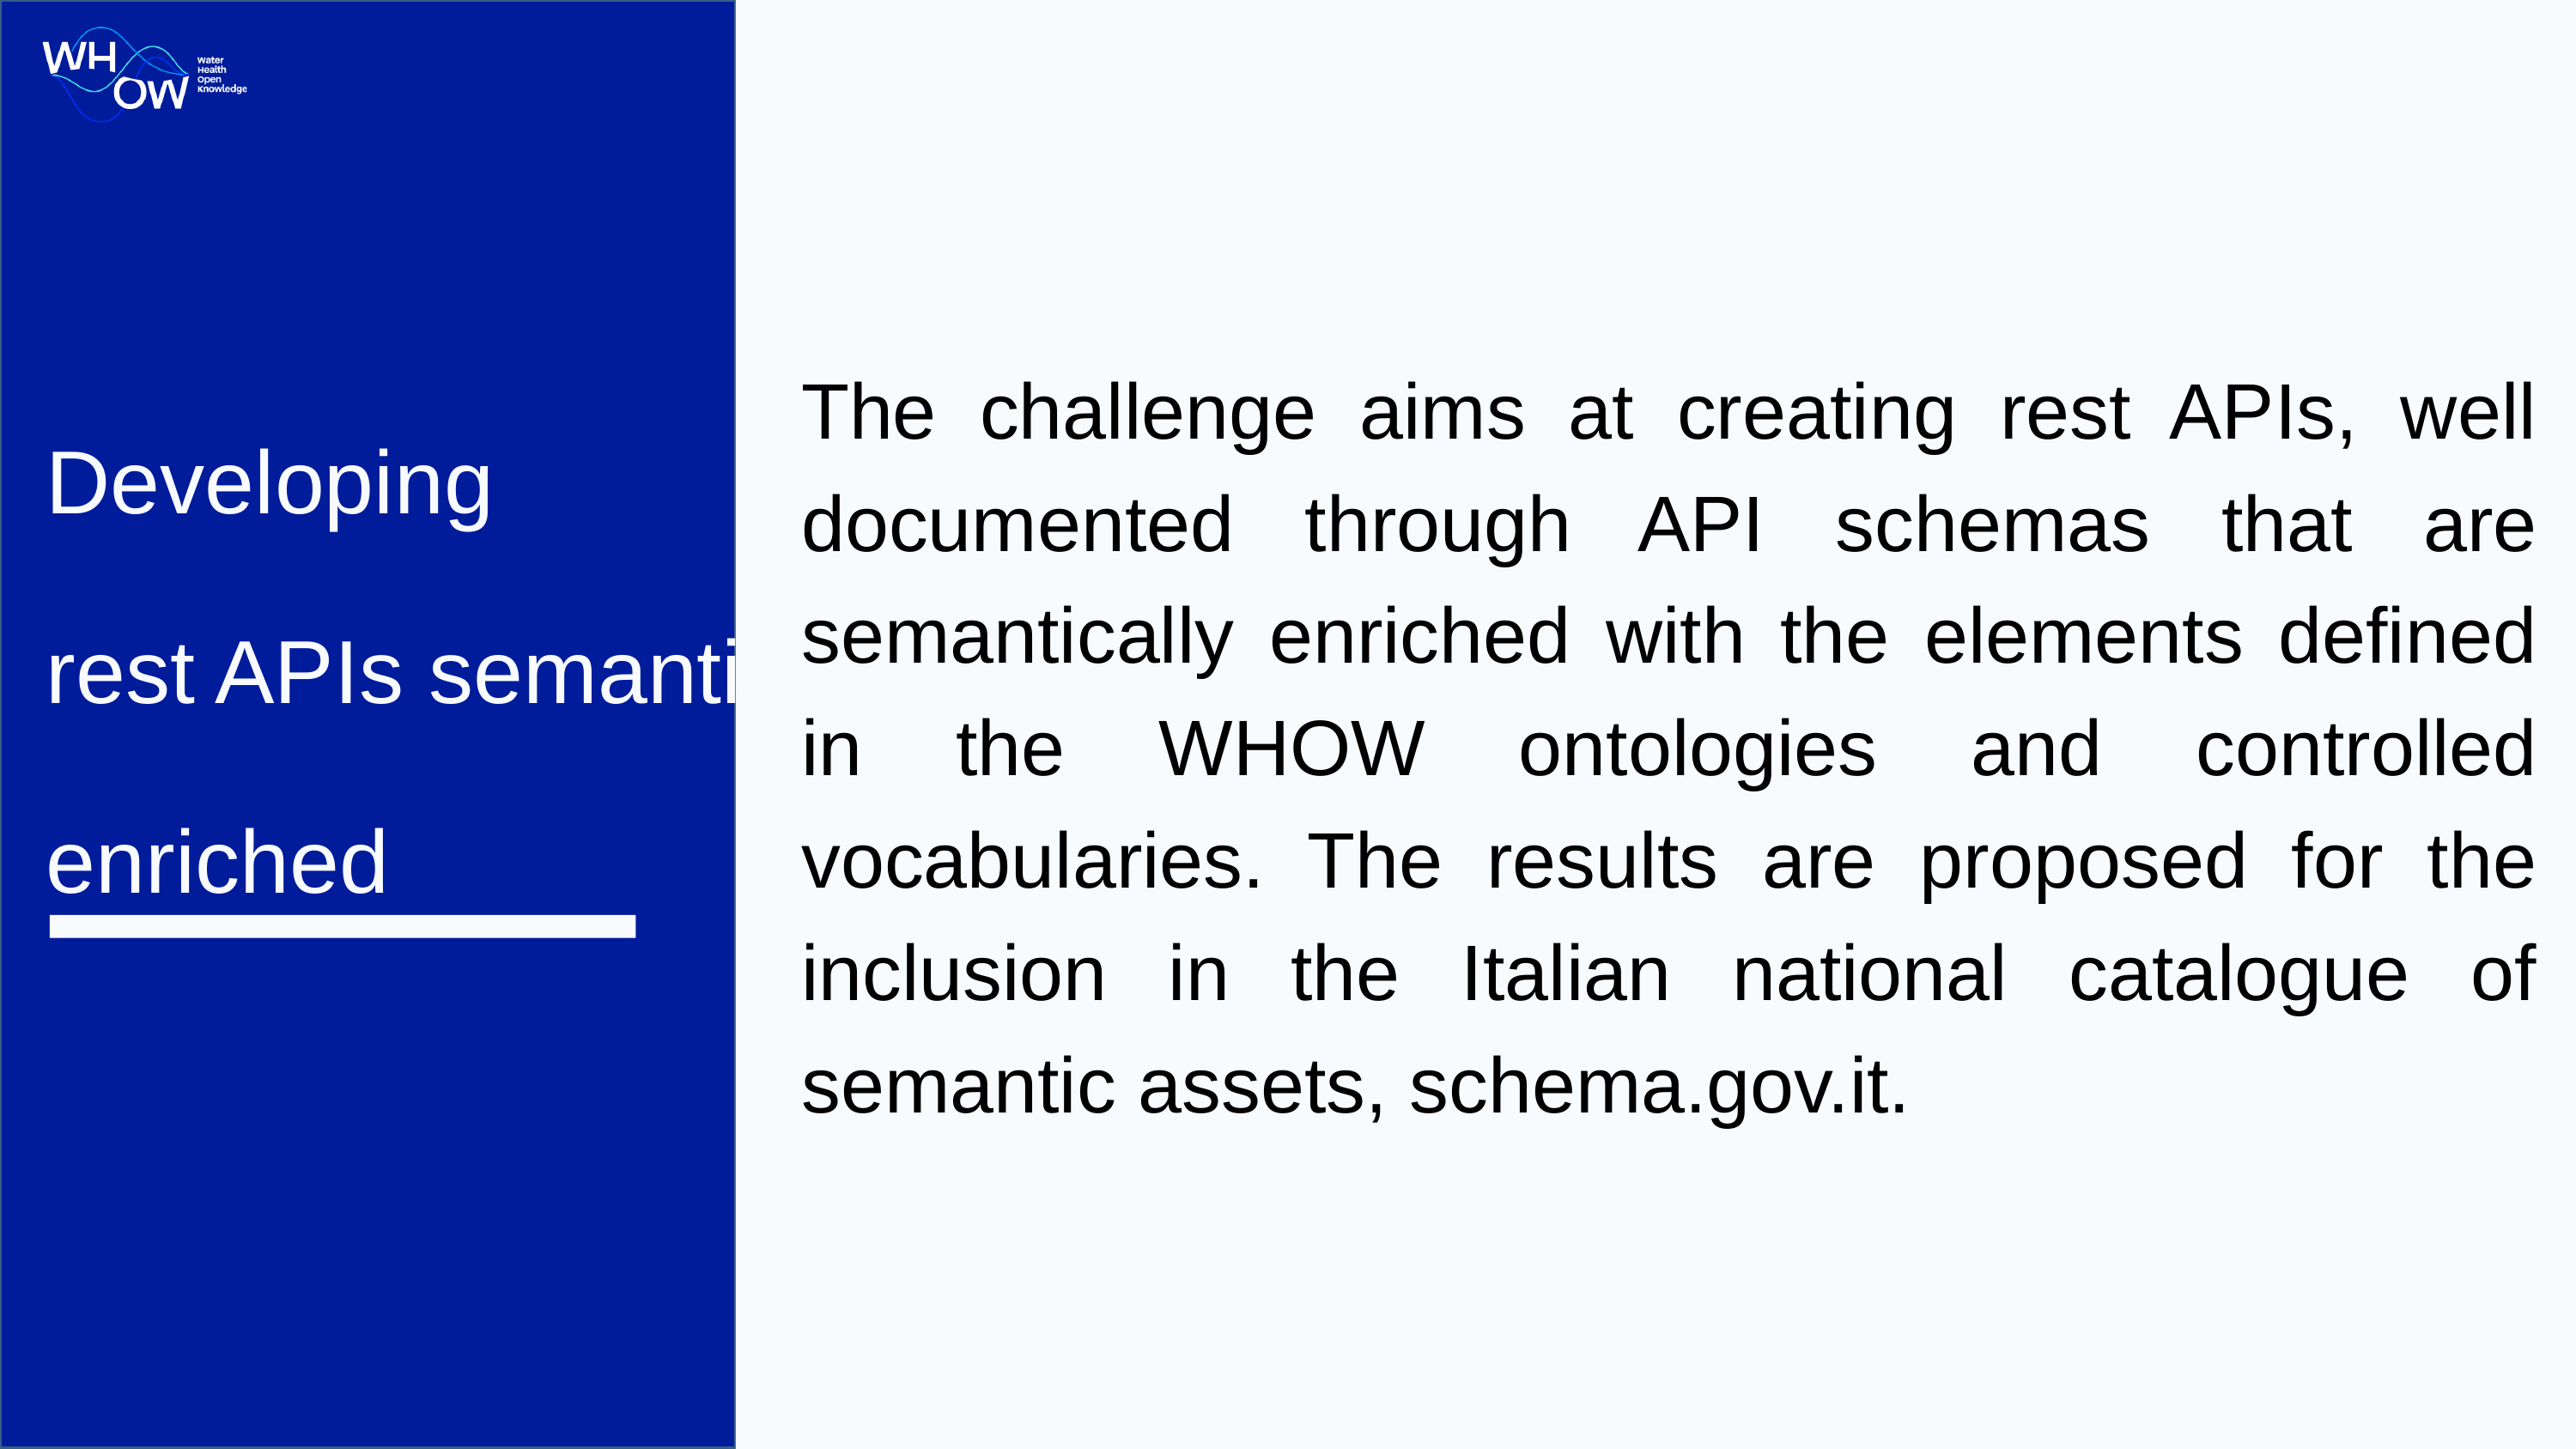

Developing
rest APIs semantically enriched

The challenge aims at creating rest APIs, well documented through API schemas that are semantically enriched with the elements defined in the WHOW ontologies and controlled vocabularies. The results are proposed for the inclusion in the Italian national catalogue of semantic assets, schema.gov.it.